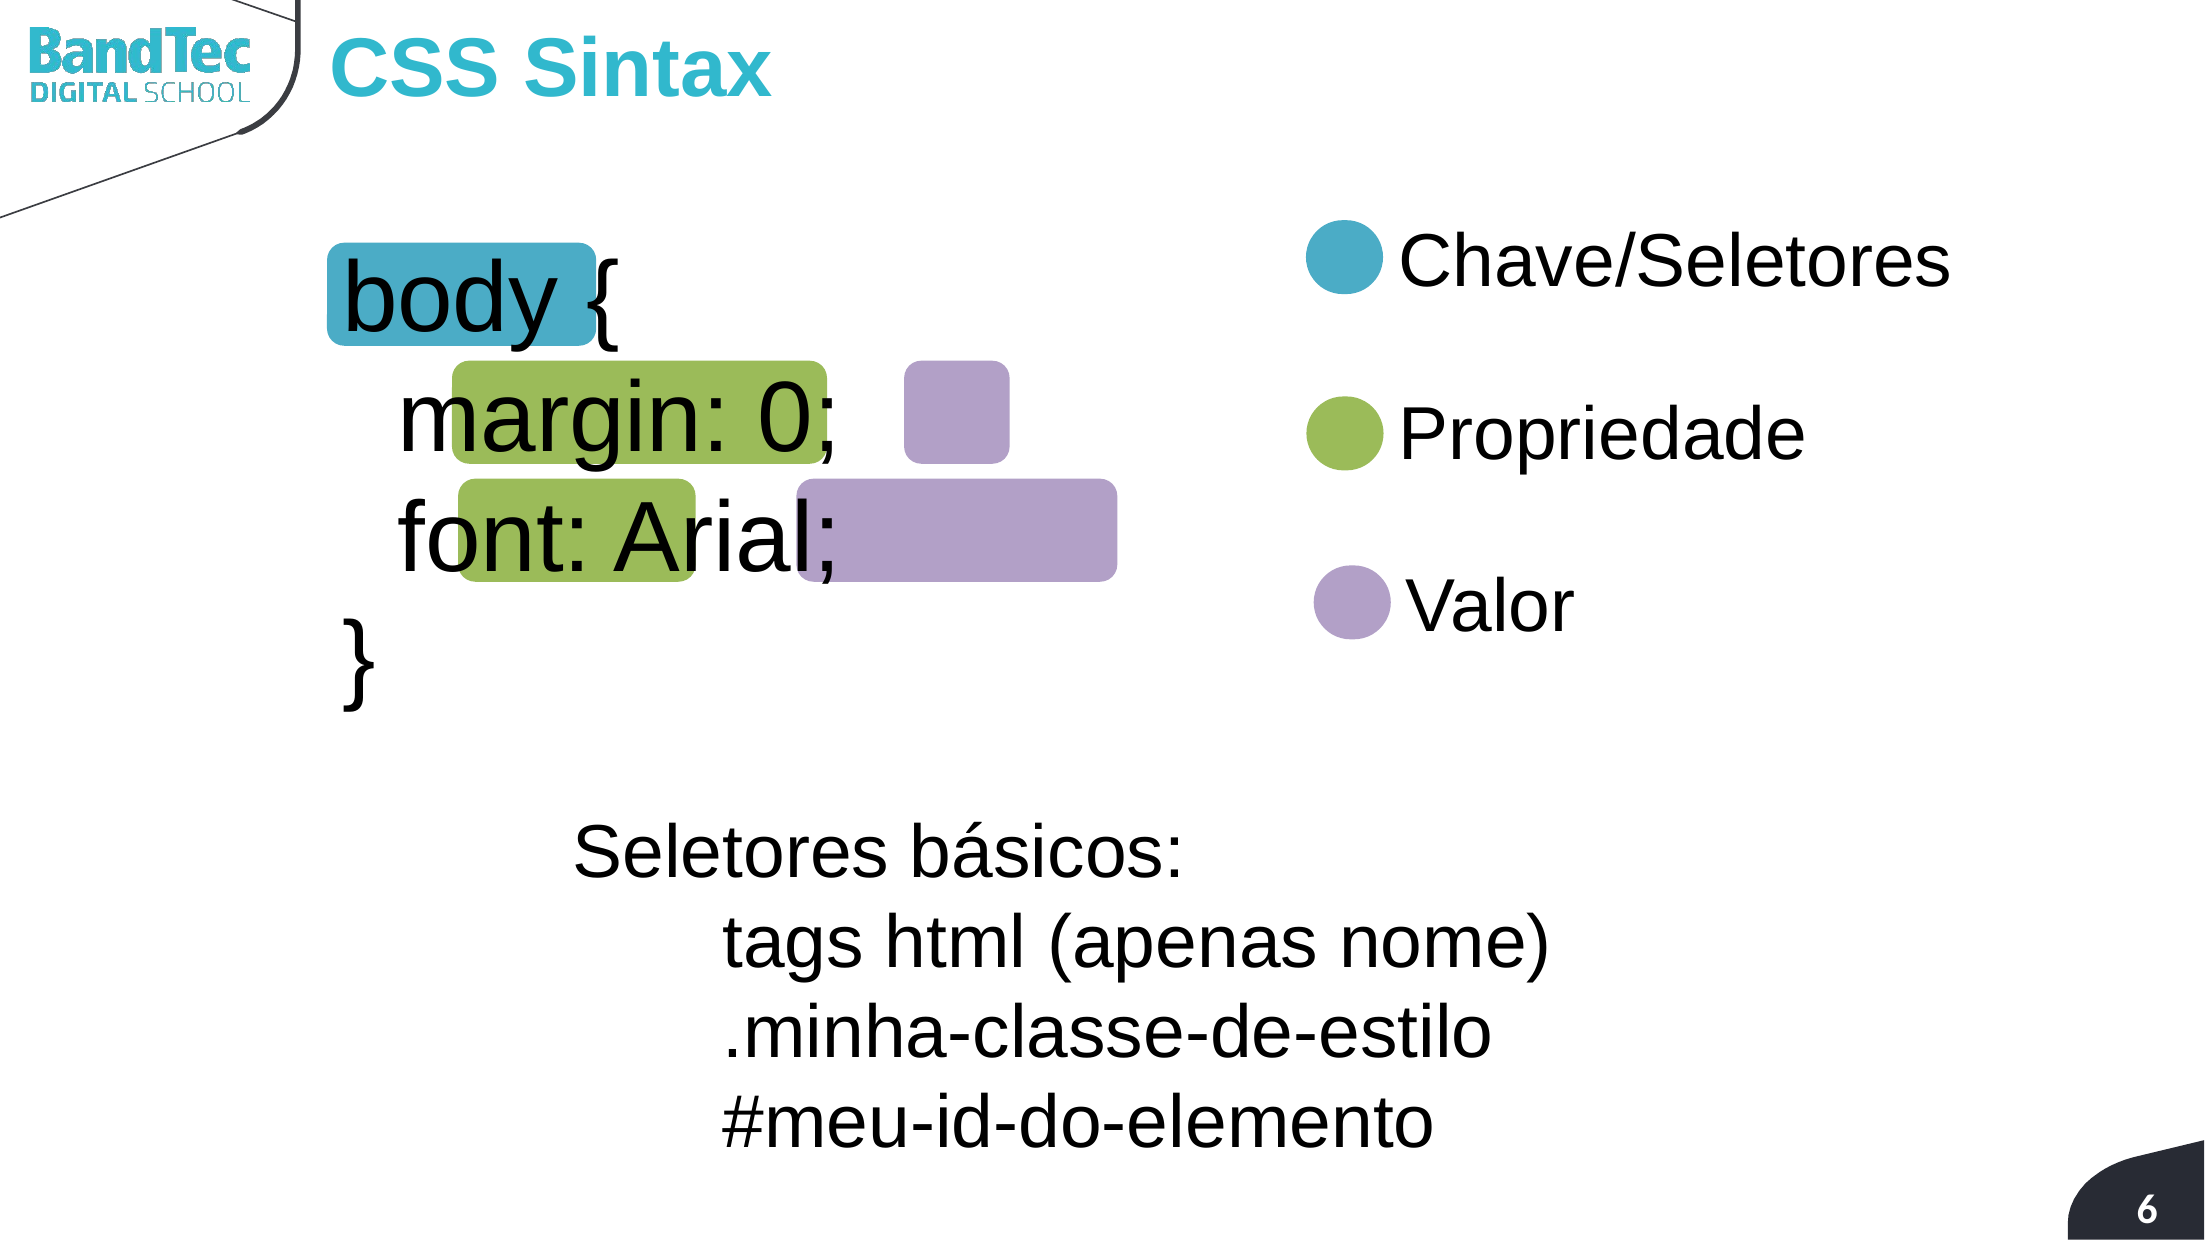

# CSS Sintax
Chave/Seletores

body {
  margin: 0;
  font: Arial;
}

Propriedade

Valor

Seletores básicos:
	tags html (apenas nome)
	.minha-classe-de-estilo
	#meu-id-do-elemento
6